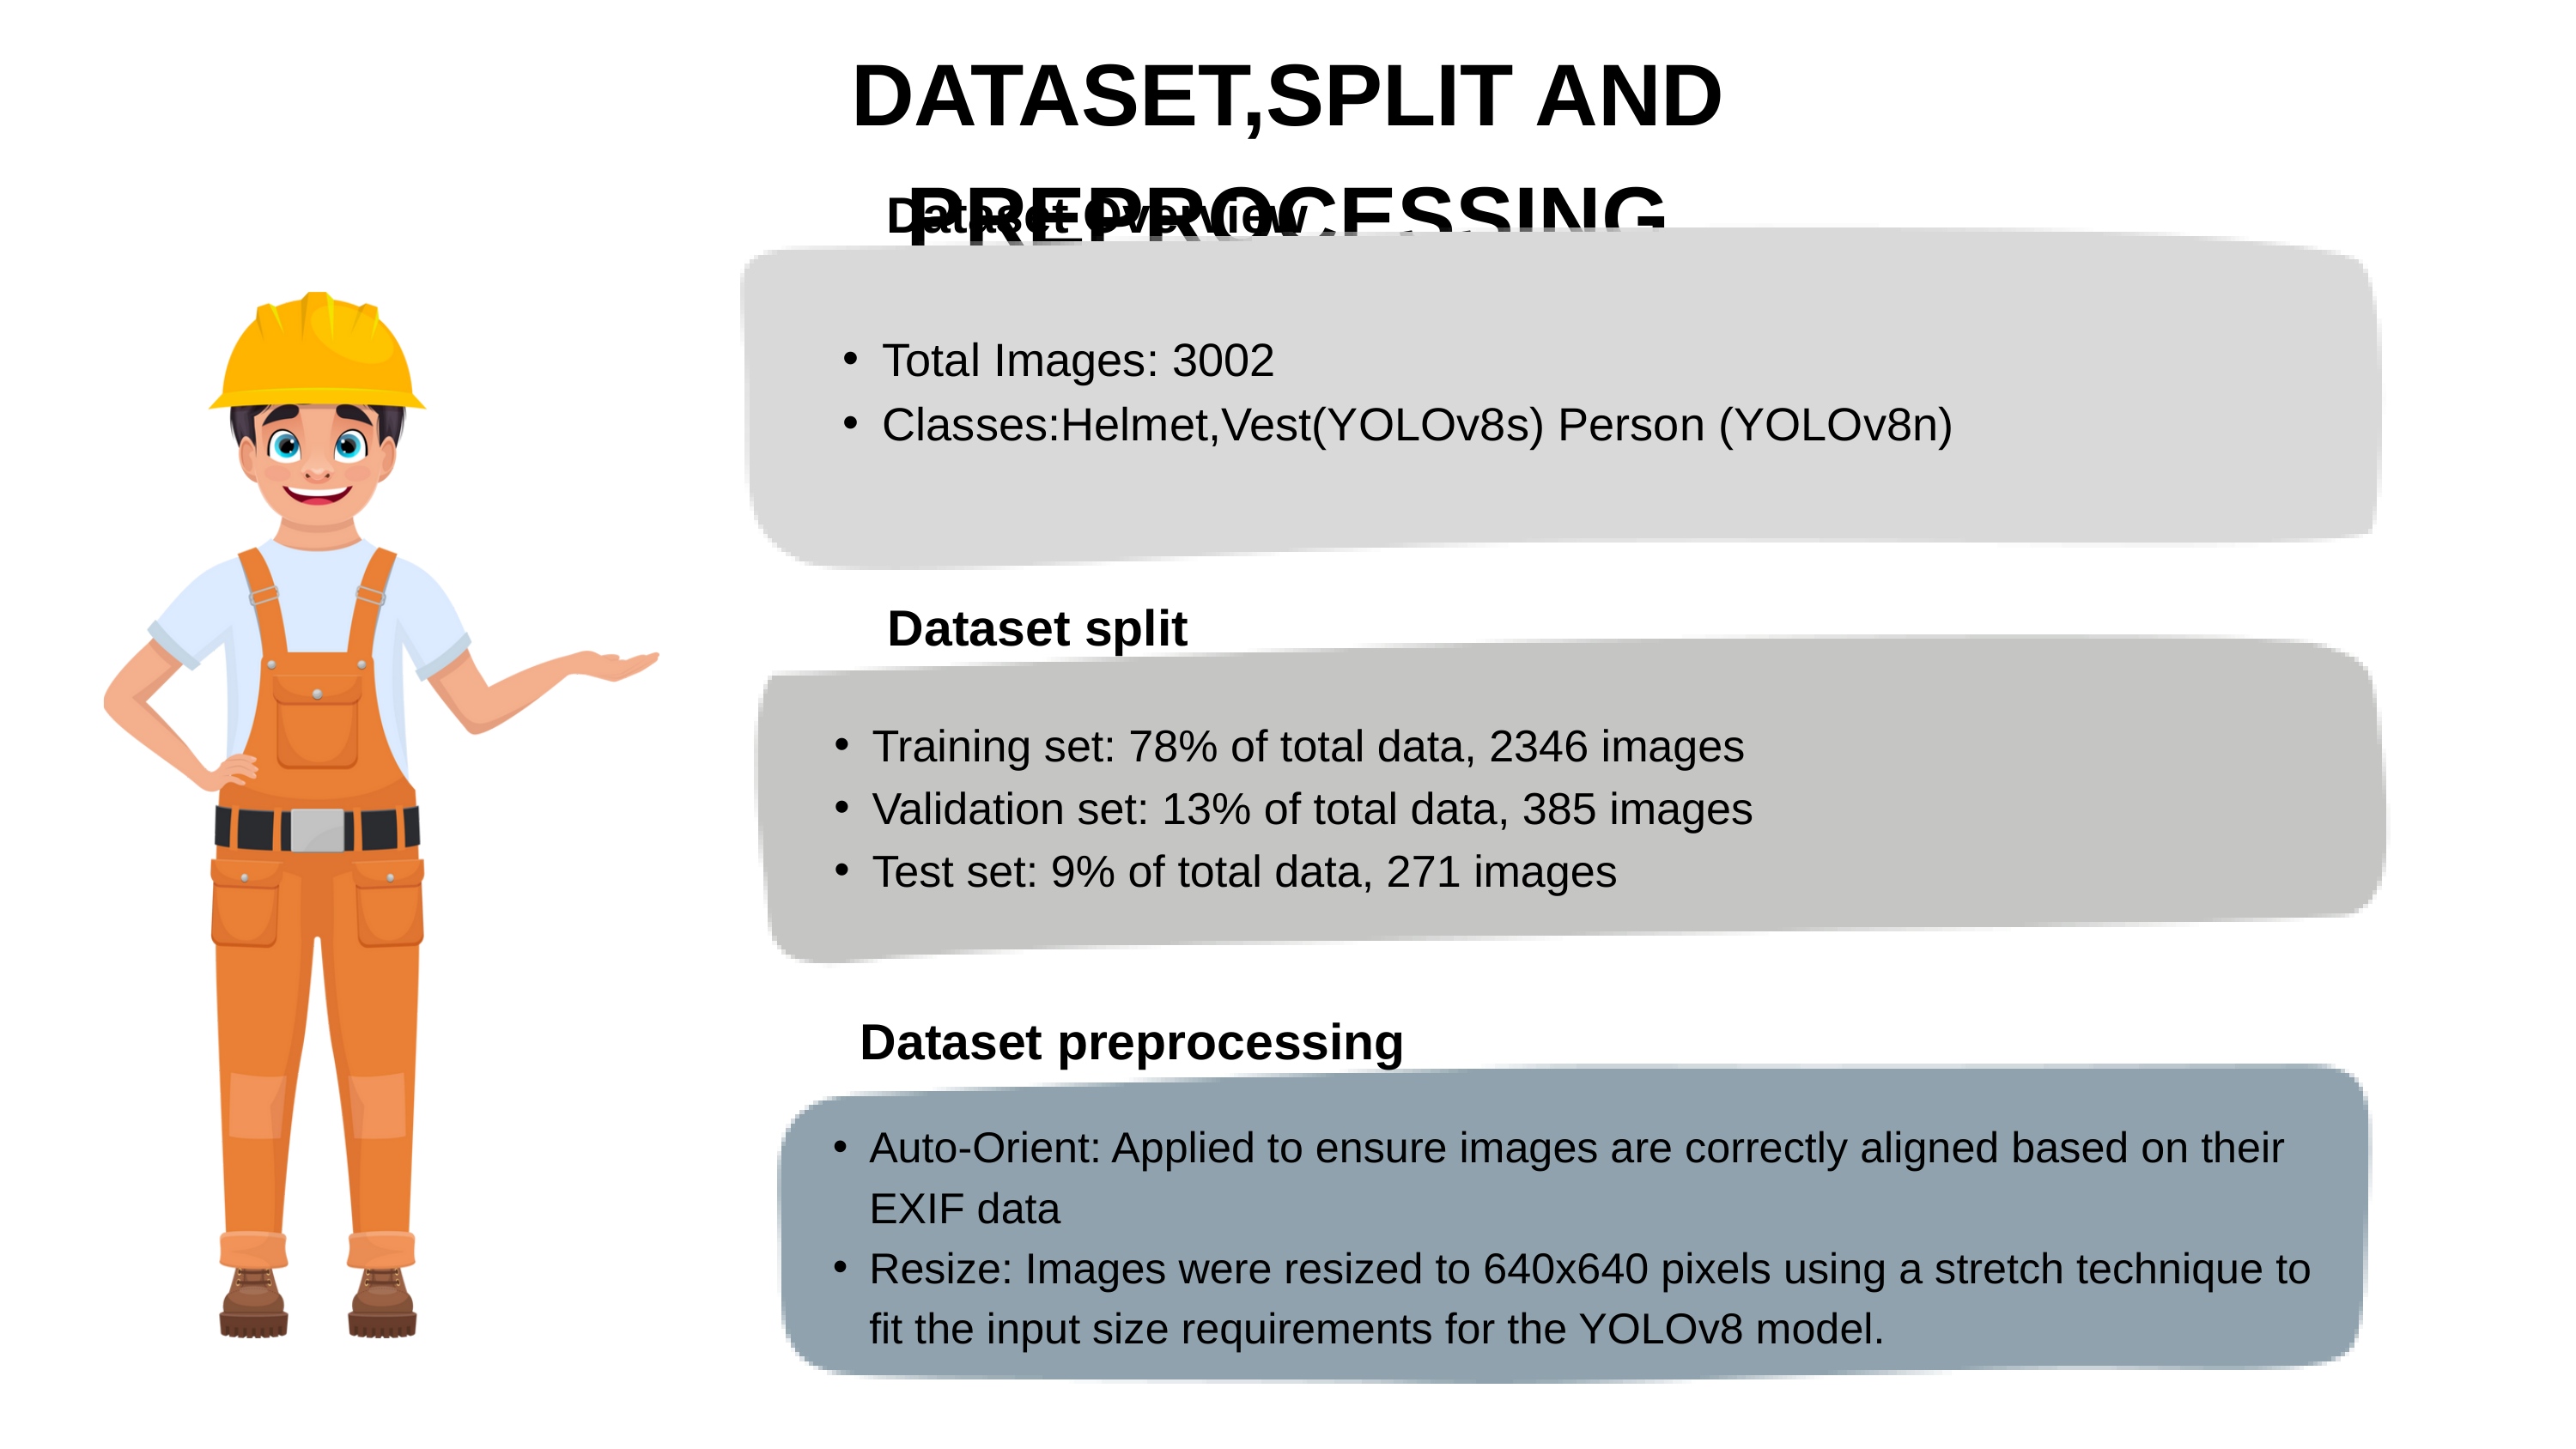

DATASET,SPLIT AND PREPROCESSING
Dataset Overview

Total Images: 3002
Classes:Helmet,Vest(YOLOv8s) Person (YOLOv8n)

Dataset split
Training set: 78% of total data, 2346 images
Validation set: 13% of total data, 385 images
Test set: 9% of total data, 271 images

Dataset preprocessing
Auto-Orient: Applied to ensure images are correctly aligned based on their EXIF data
Resize: Images were resized to 640x640 pixels using a stretch technique to fit the input size requirements for the YOLOv8 model.